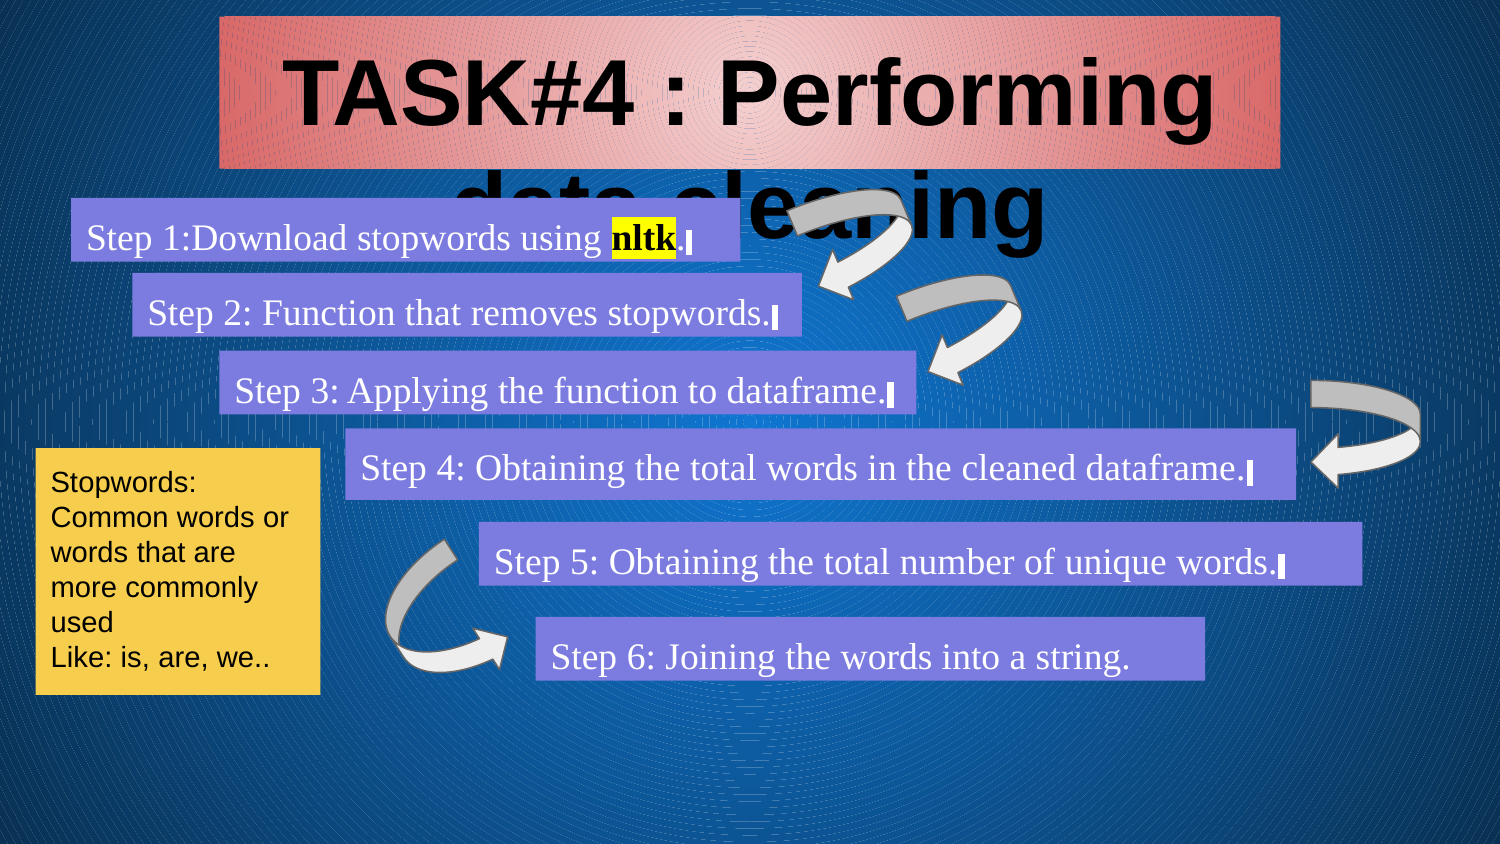

TASK#4 : Performing data cleaning

Step 1:Download stopwords using nltk.

Step 2: Function that removes stopwords.
Step 3: Applying the function to dataframe.

Step 4: Obtaining the total words in the cleaned dataframe.
Stopwords:
Common words or words that are more commonly used
Like: is, are, we..
Step 5: Obtaining the total number of unique words.

Step 6: Joining the words into a string.